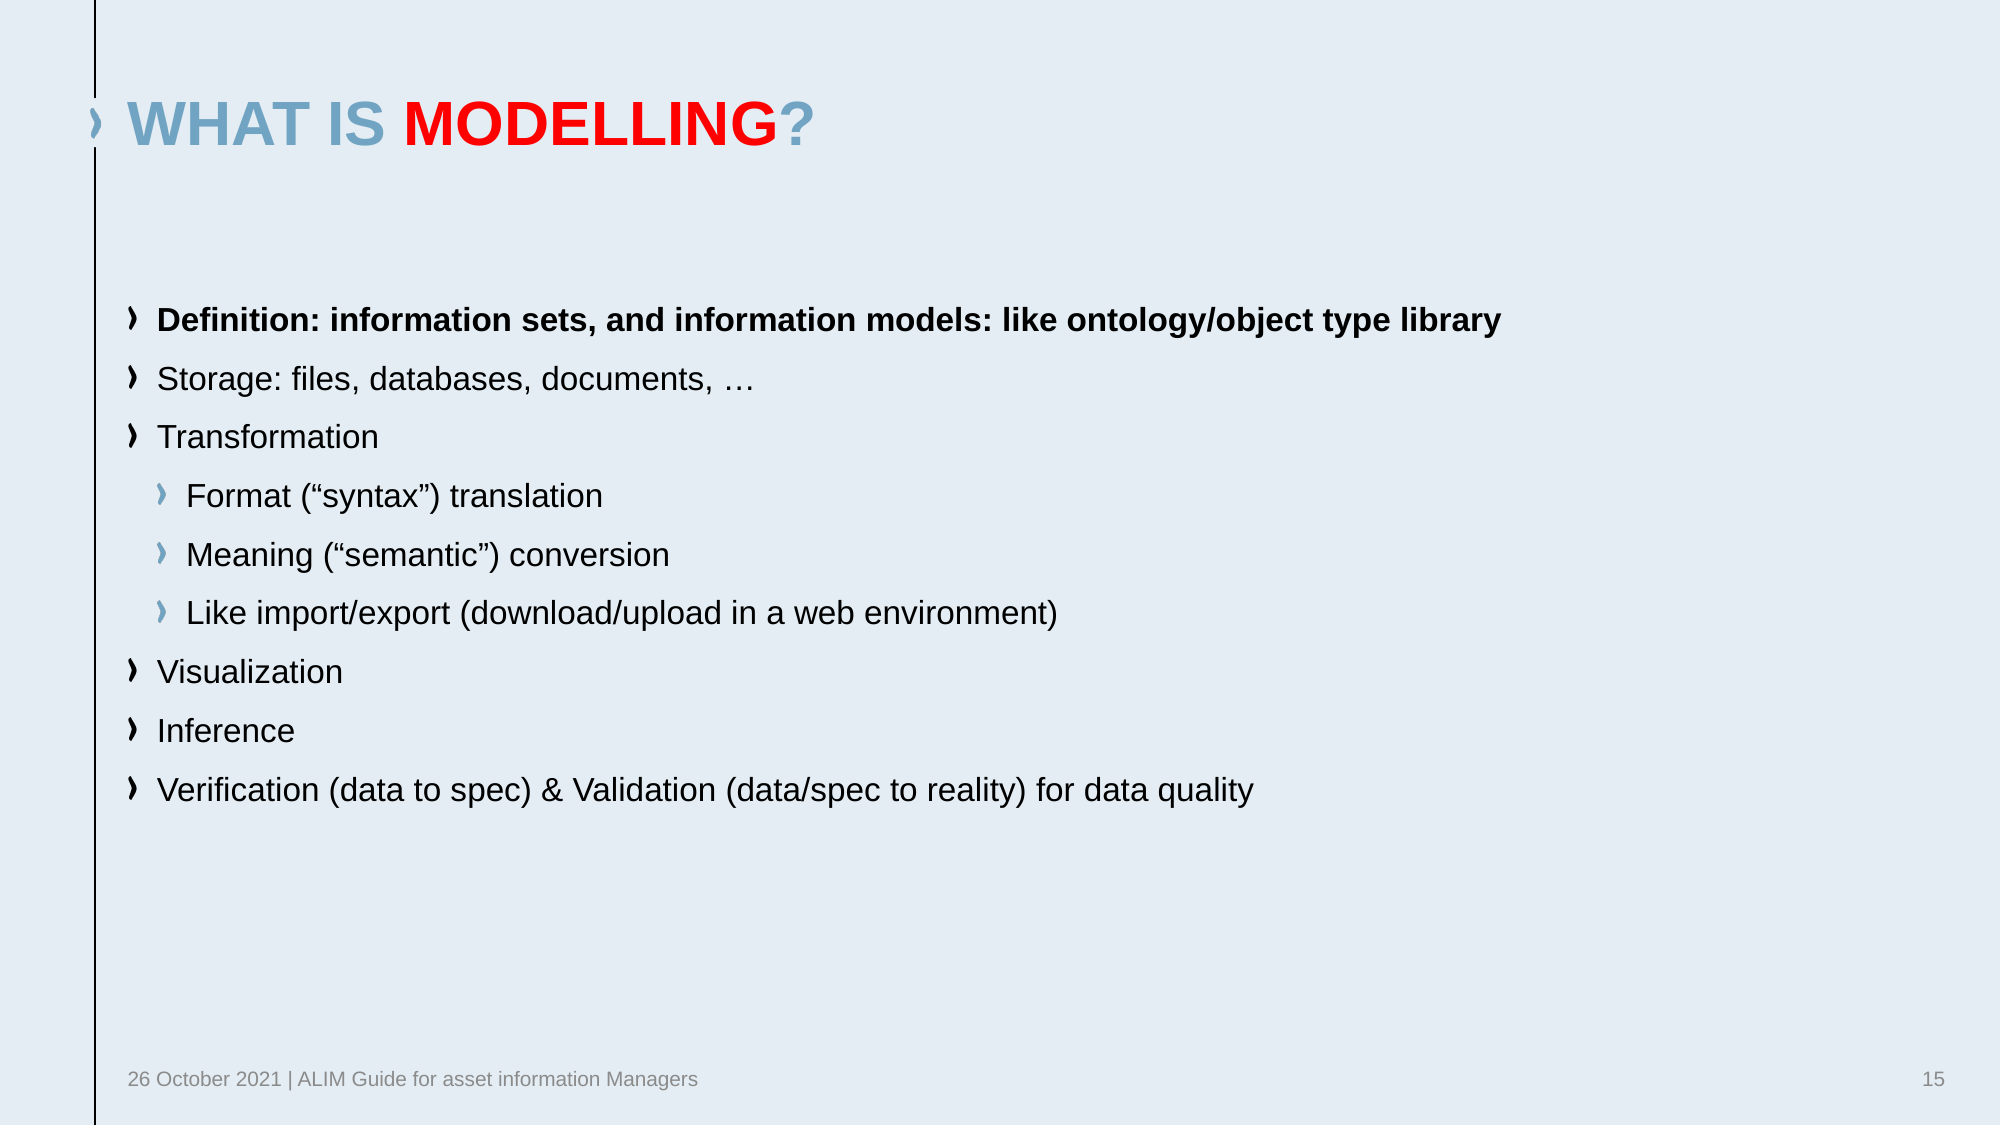

# what is modelling?
Definition: information sets, and information models: like ontology/object type library
Storage: files, databases, documents, …
Transformation
Format (“syntax”) translation
Meaning (“semantic”) conversion
Like import/export (download/upload in a web environment)
Visualization
Inference
Verification (data to spec) & Validation (data/spec to reality) for data quality

26 October 2021 | ALIM Guide for asset information Managers

15